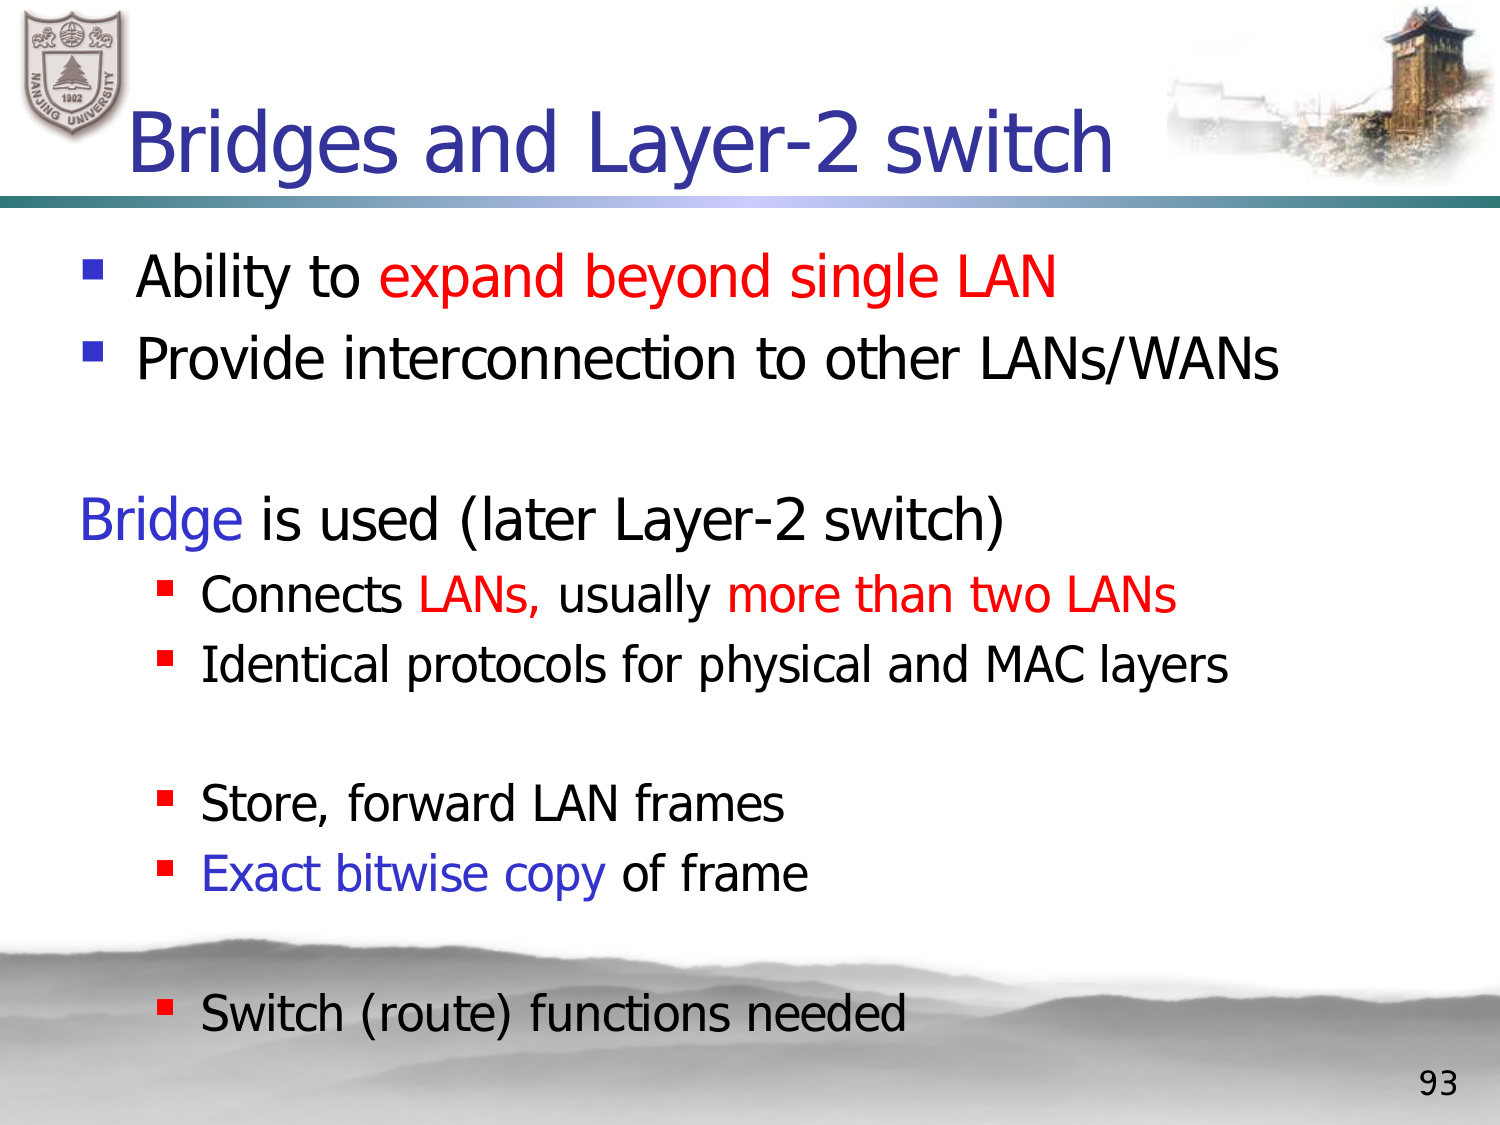

# Bridges and Layer-2 switch
Ability to expand beyond single LAN
Provide interconnection to other LANs/WANs

Bridge is used (later Layer-2 switch)
Connects LANs, usually more than two LANs
Identical protocols for physical and MAC layers

Store, forward LAN frames
Exact bitwise copy of frame

Switch (route) functions needed
93